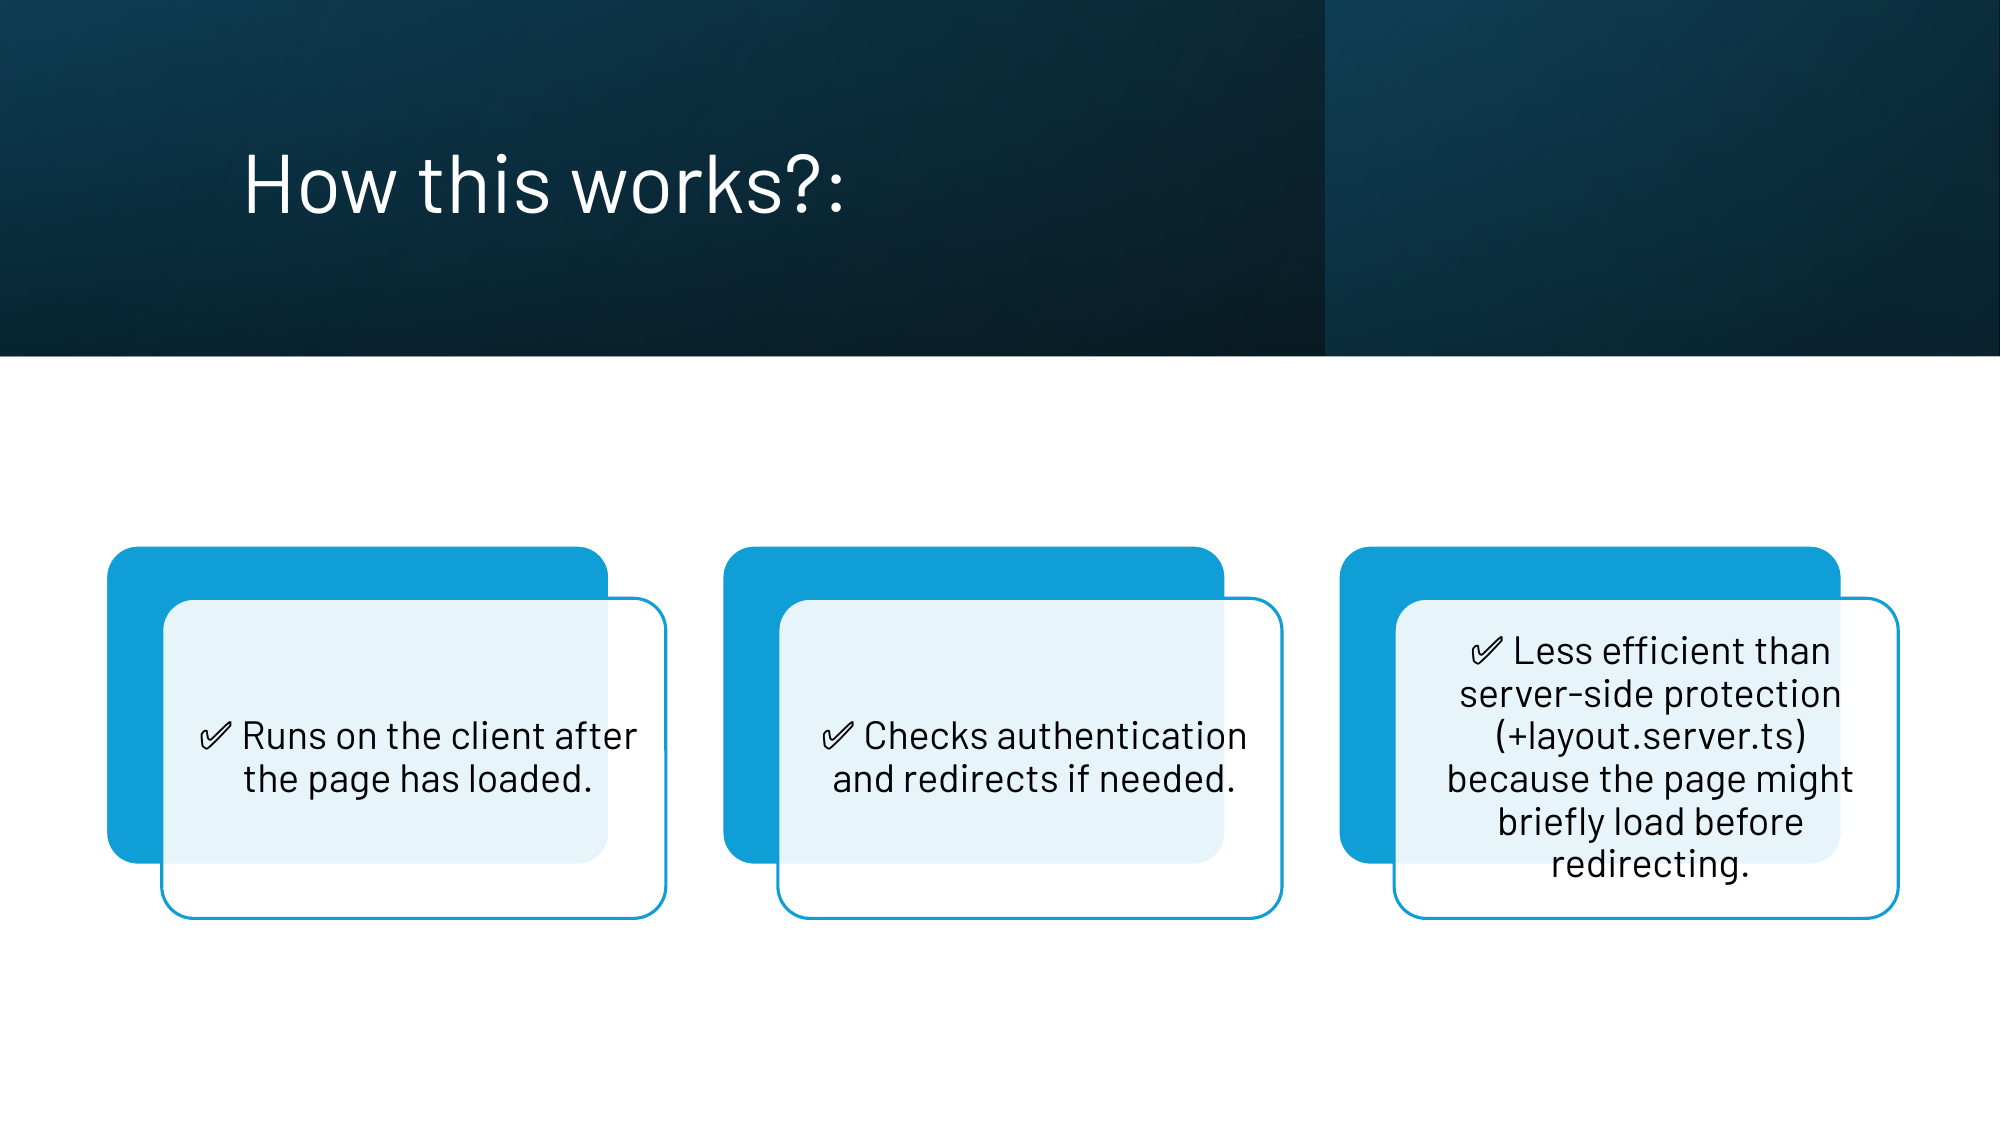

# How this works?:
✅ Runs on the client after the page has loaded.
✅ Checks authentication and redirects if needed.
✅ Less efficient than server-side protection (+layout.server.ts) because the page might briefly load before redirecting.